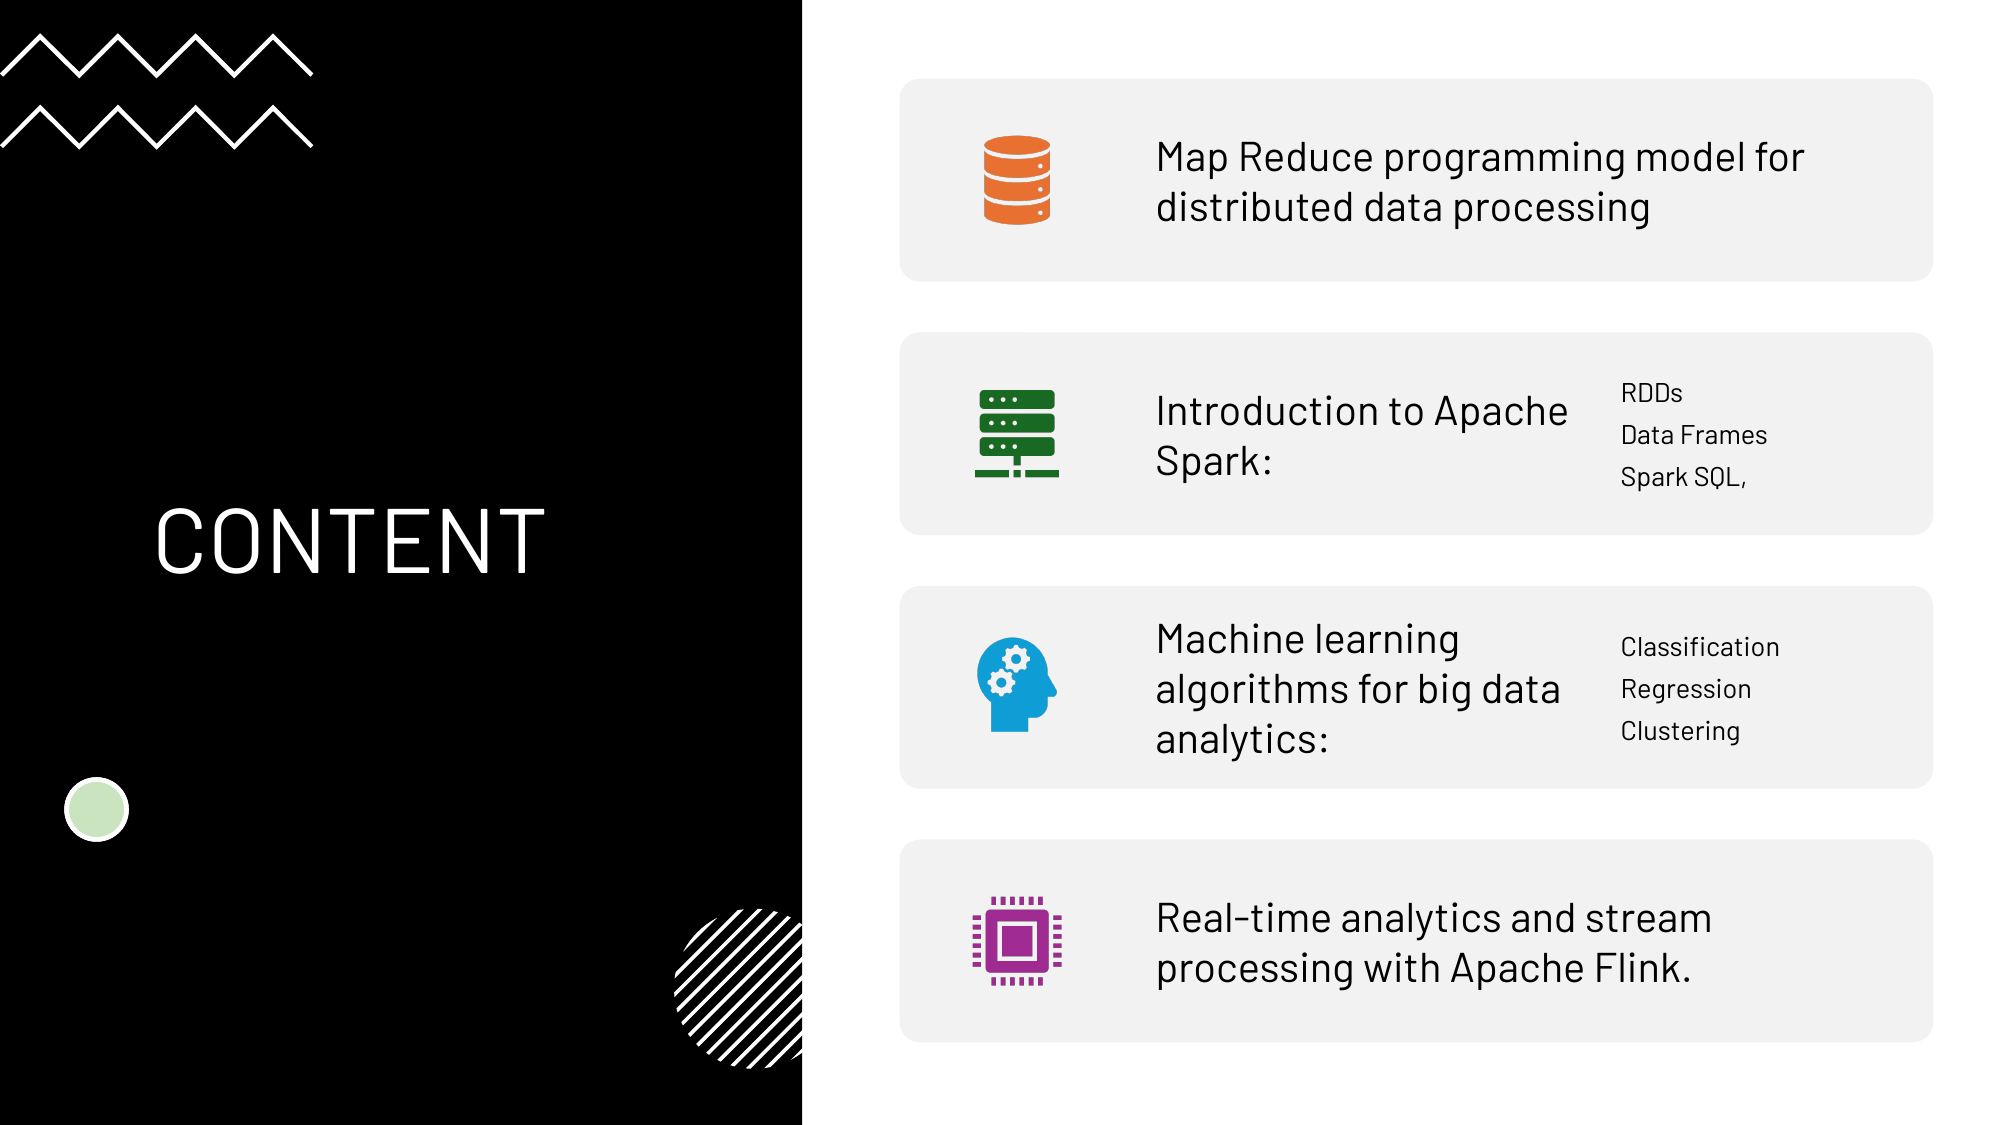

Map Reduce programming model for distributed data processing
Introduction to Apache Spark:
RDDs
Data Frames
Spark SQL,
Machine learning algorithms for big data analytics:
Classification
Regression
Clustering
Real-time analytics and stream processing with Apache Flink.
# CONTENT